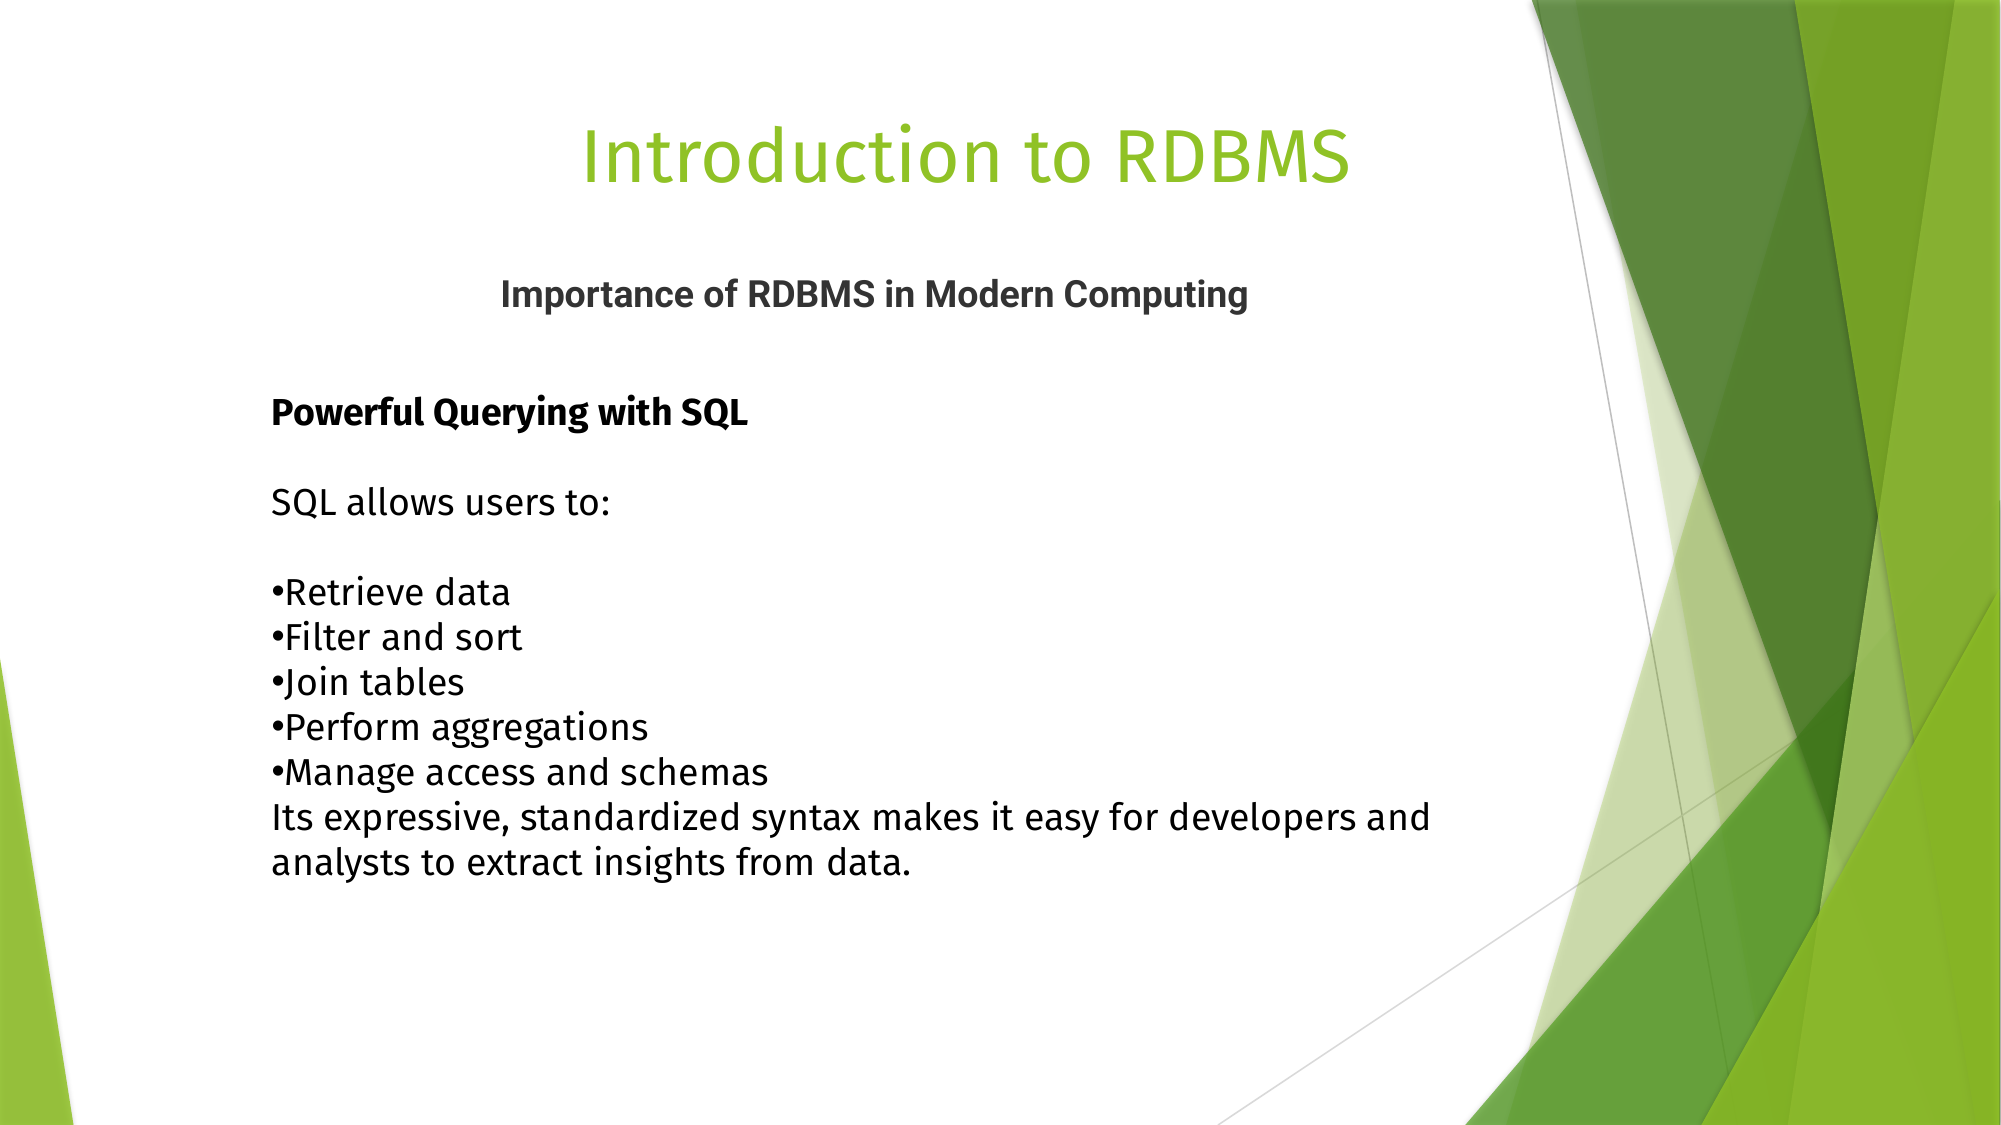

# Introduction to RDBMS
Importance of RDBMS in Modern Computing
Powerful Querying with SQL

SQL allows users to:

Retrieve data
Filter and sort
Join tables
Perform aggregations
Manage access and schemas
Its expressive, standardized syntax makes it easy for developers and analysts to extract insights from data.